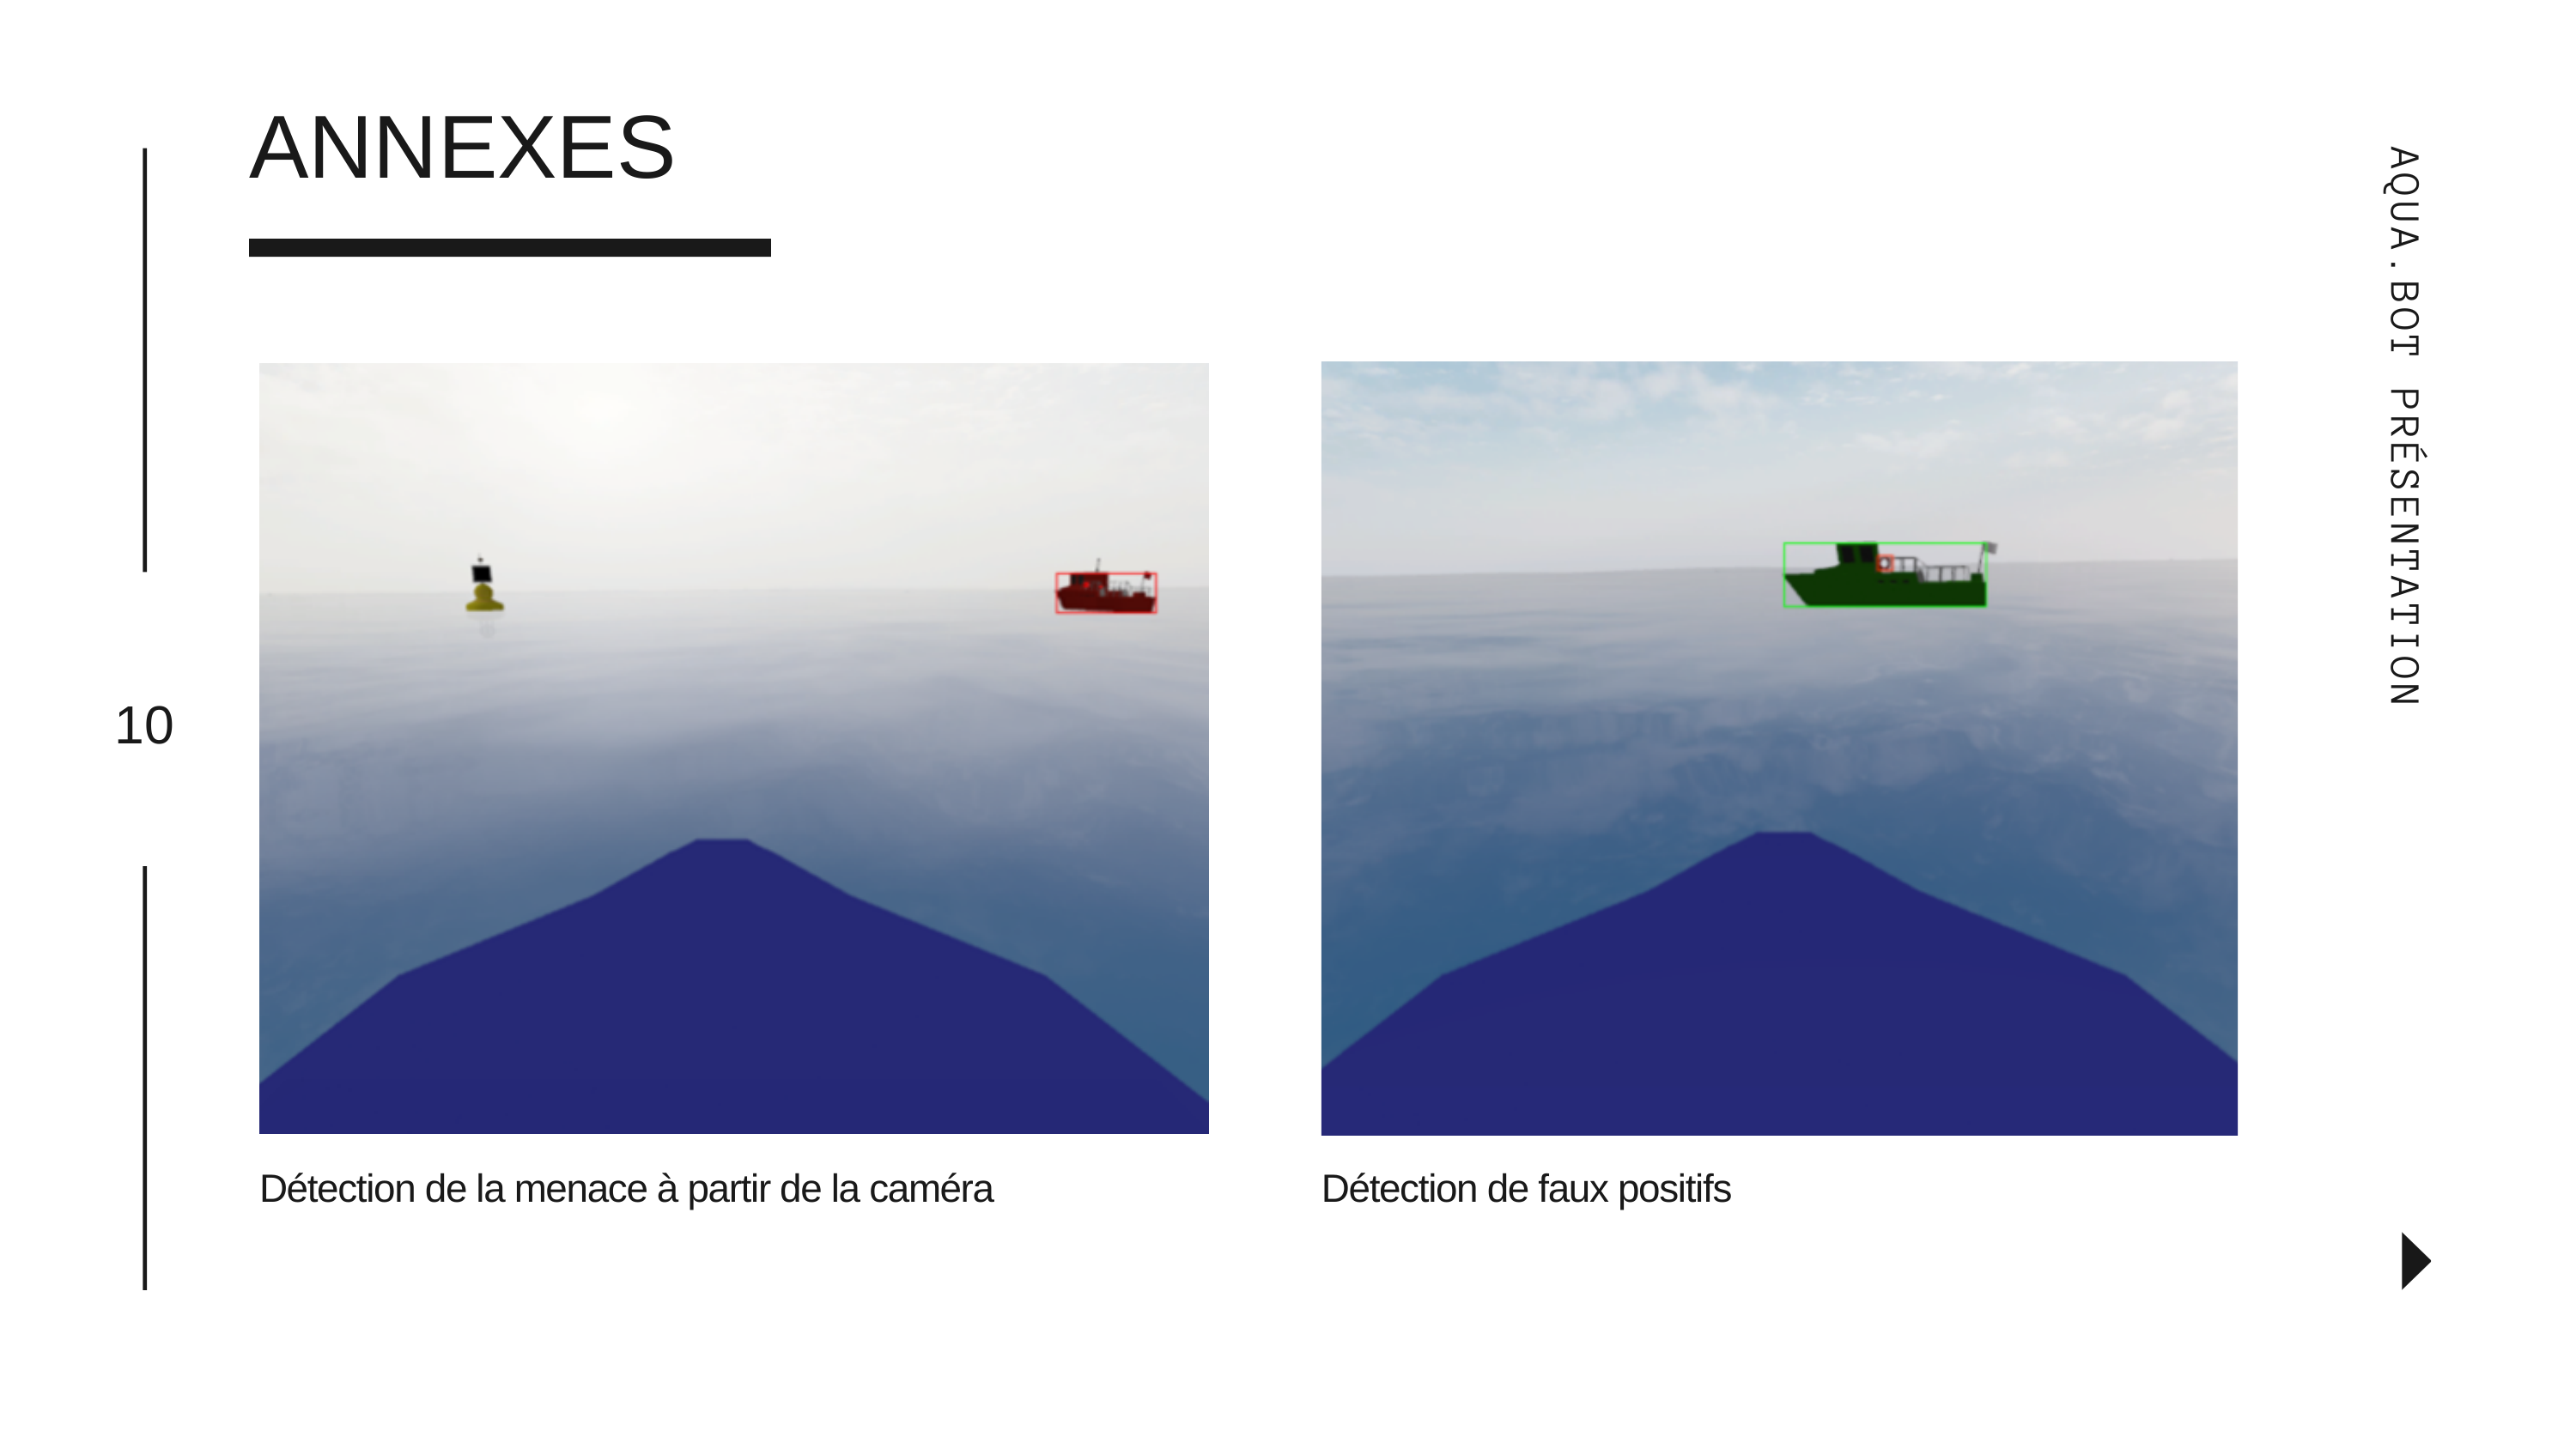

ANNEXES

Détection de faux positifs

Détection de la menace à partir de la caméra
AQUA.BOT PRÉSENTATION
10